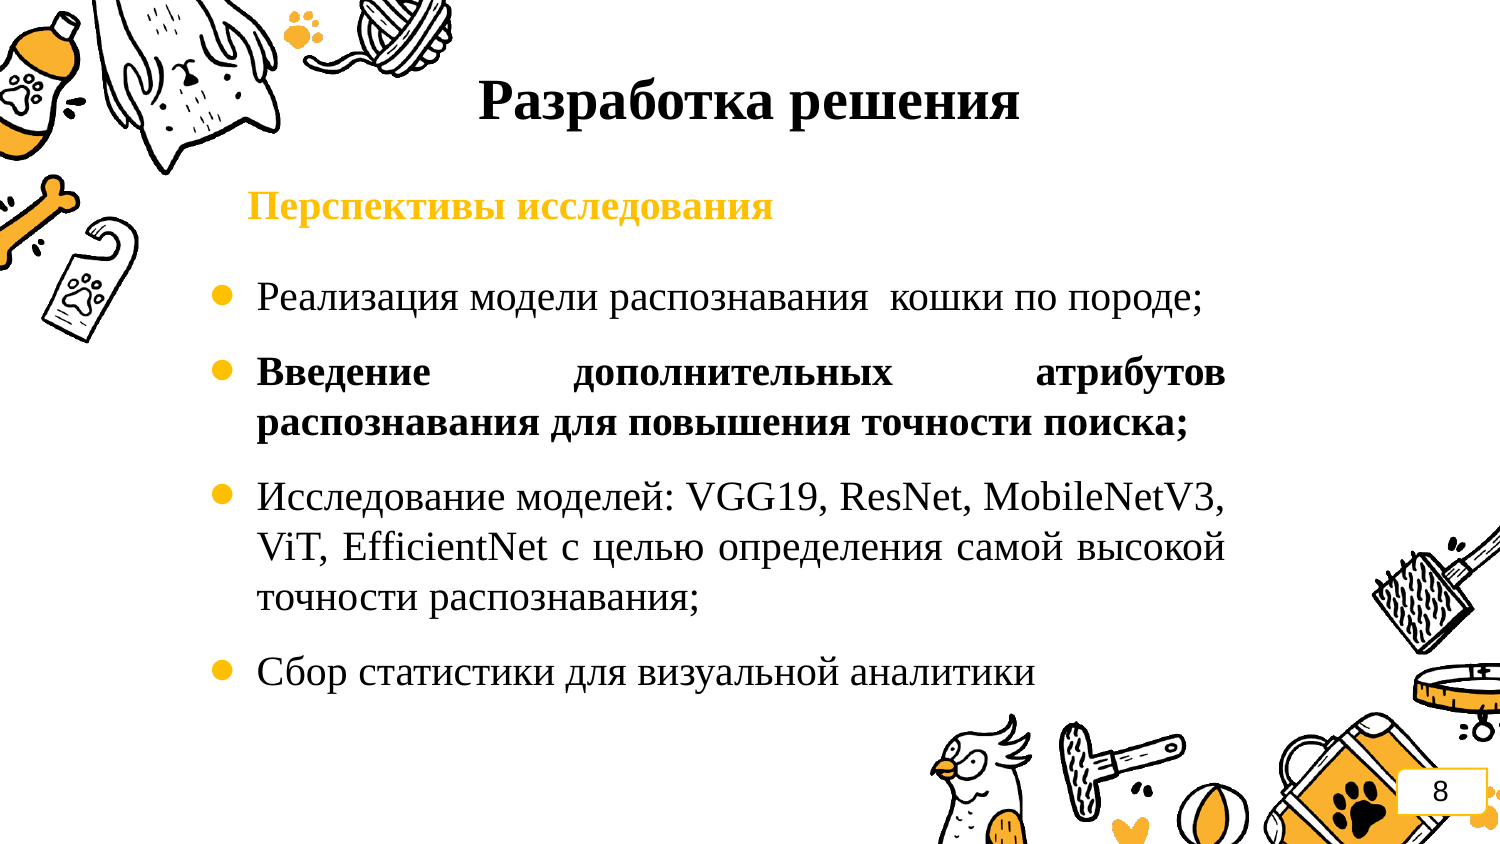

Разработка решения
Перспективы исследования
Реализация модели распознавания  кошки по породе;
Введение дополнительных атрибутов распознавания для повышения точности поиска;
Исследование моделей: VGG19, ResNet, MobileNetV3, ViT, EfficientNet с целью определения самой высокой точности распознавания;
Сбор статистики для визуальной аналитики

8

8
8